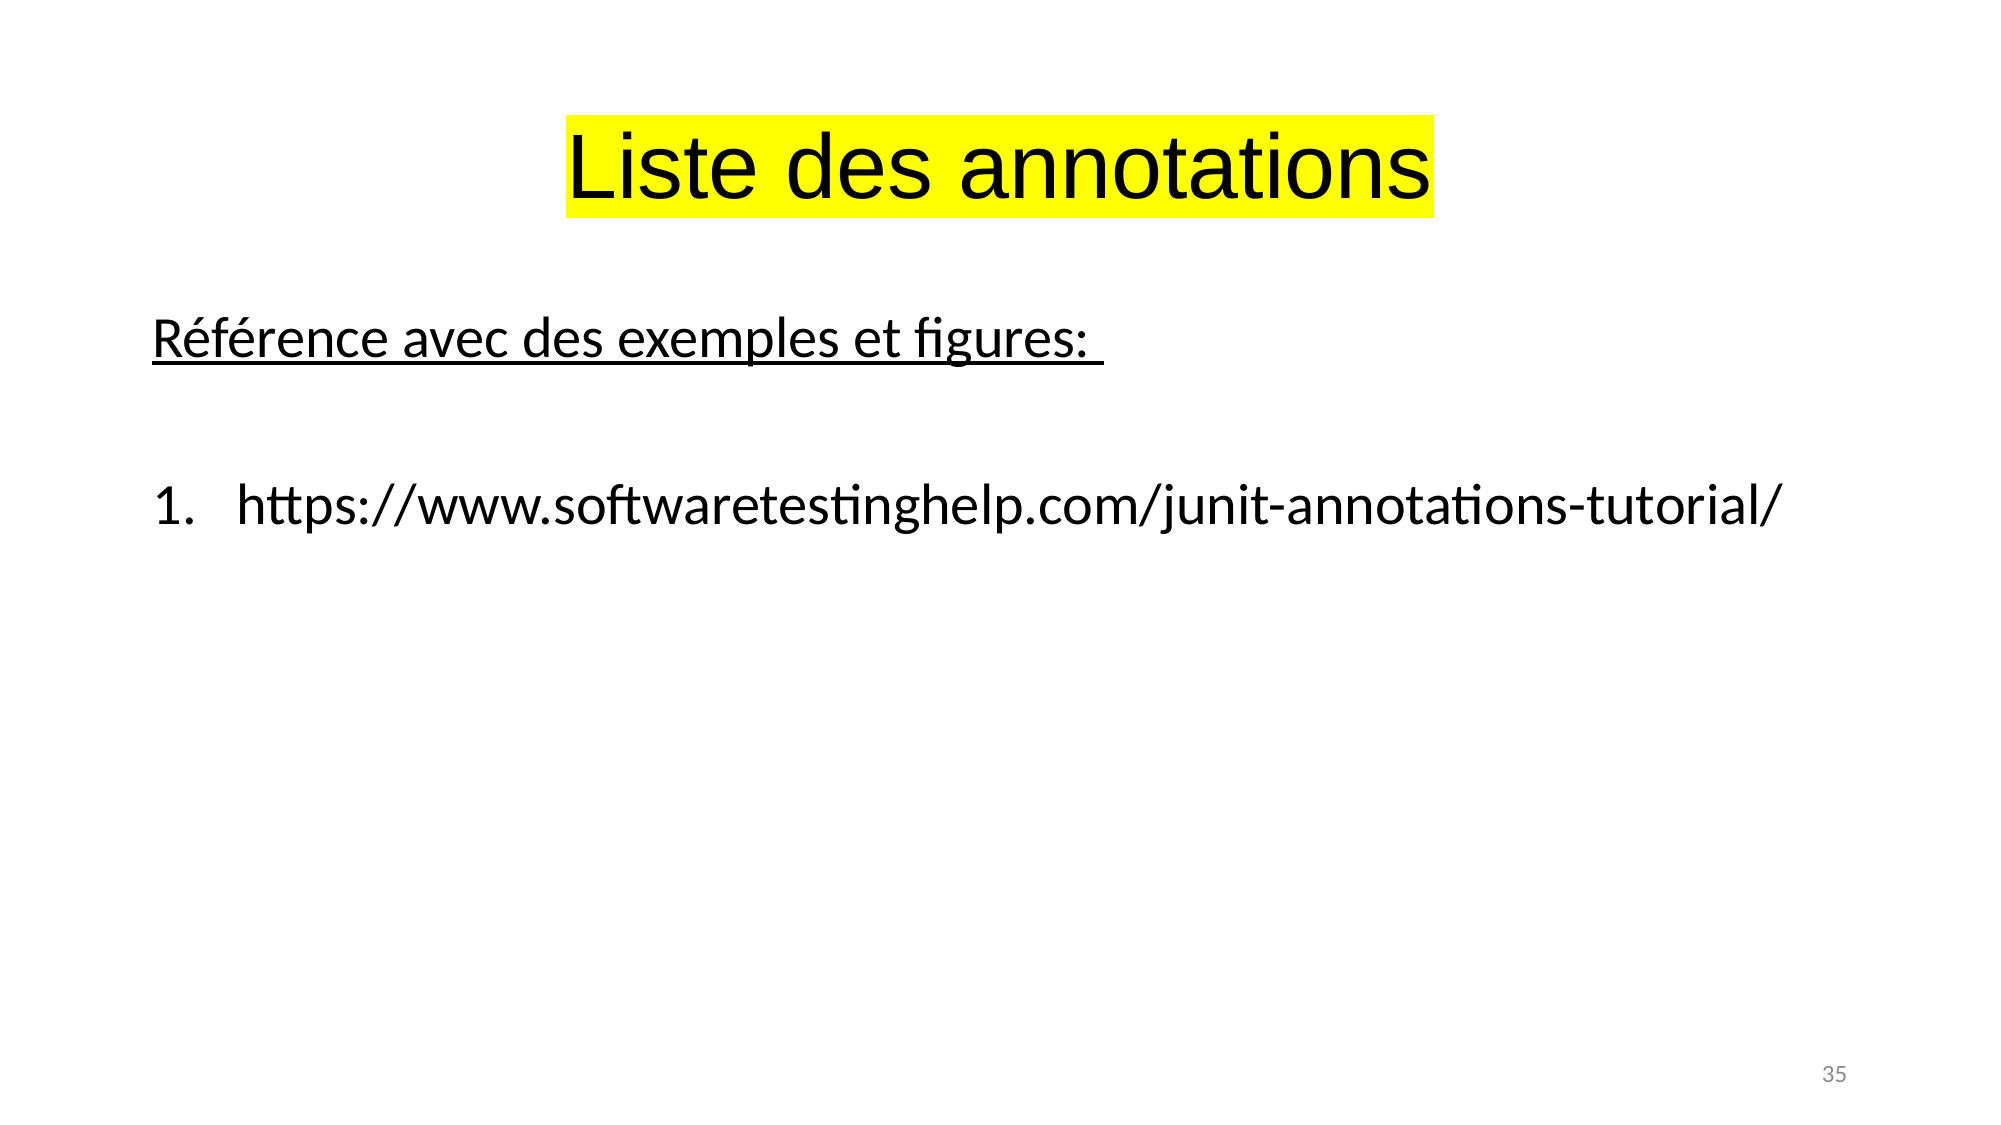

# Liste des annotations
Référence avec des exemples et figures:

https://www.softwaretestinghelp.com/junit-annotations-tutorial/
35